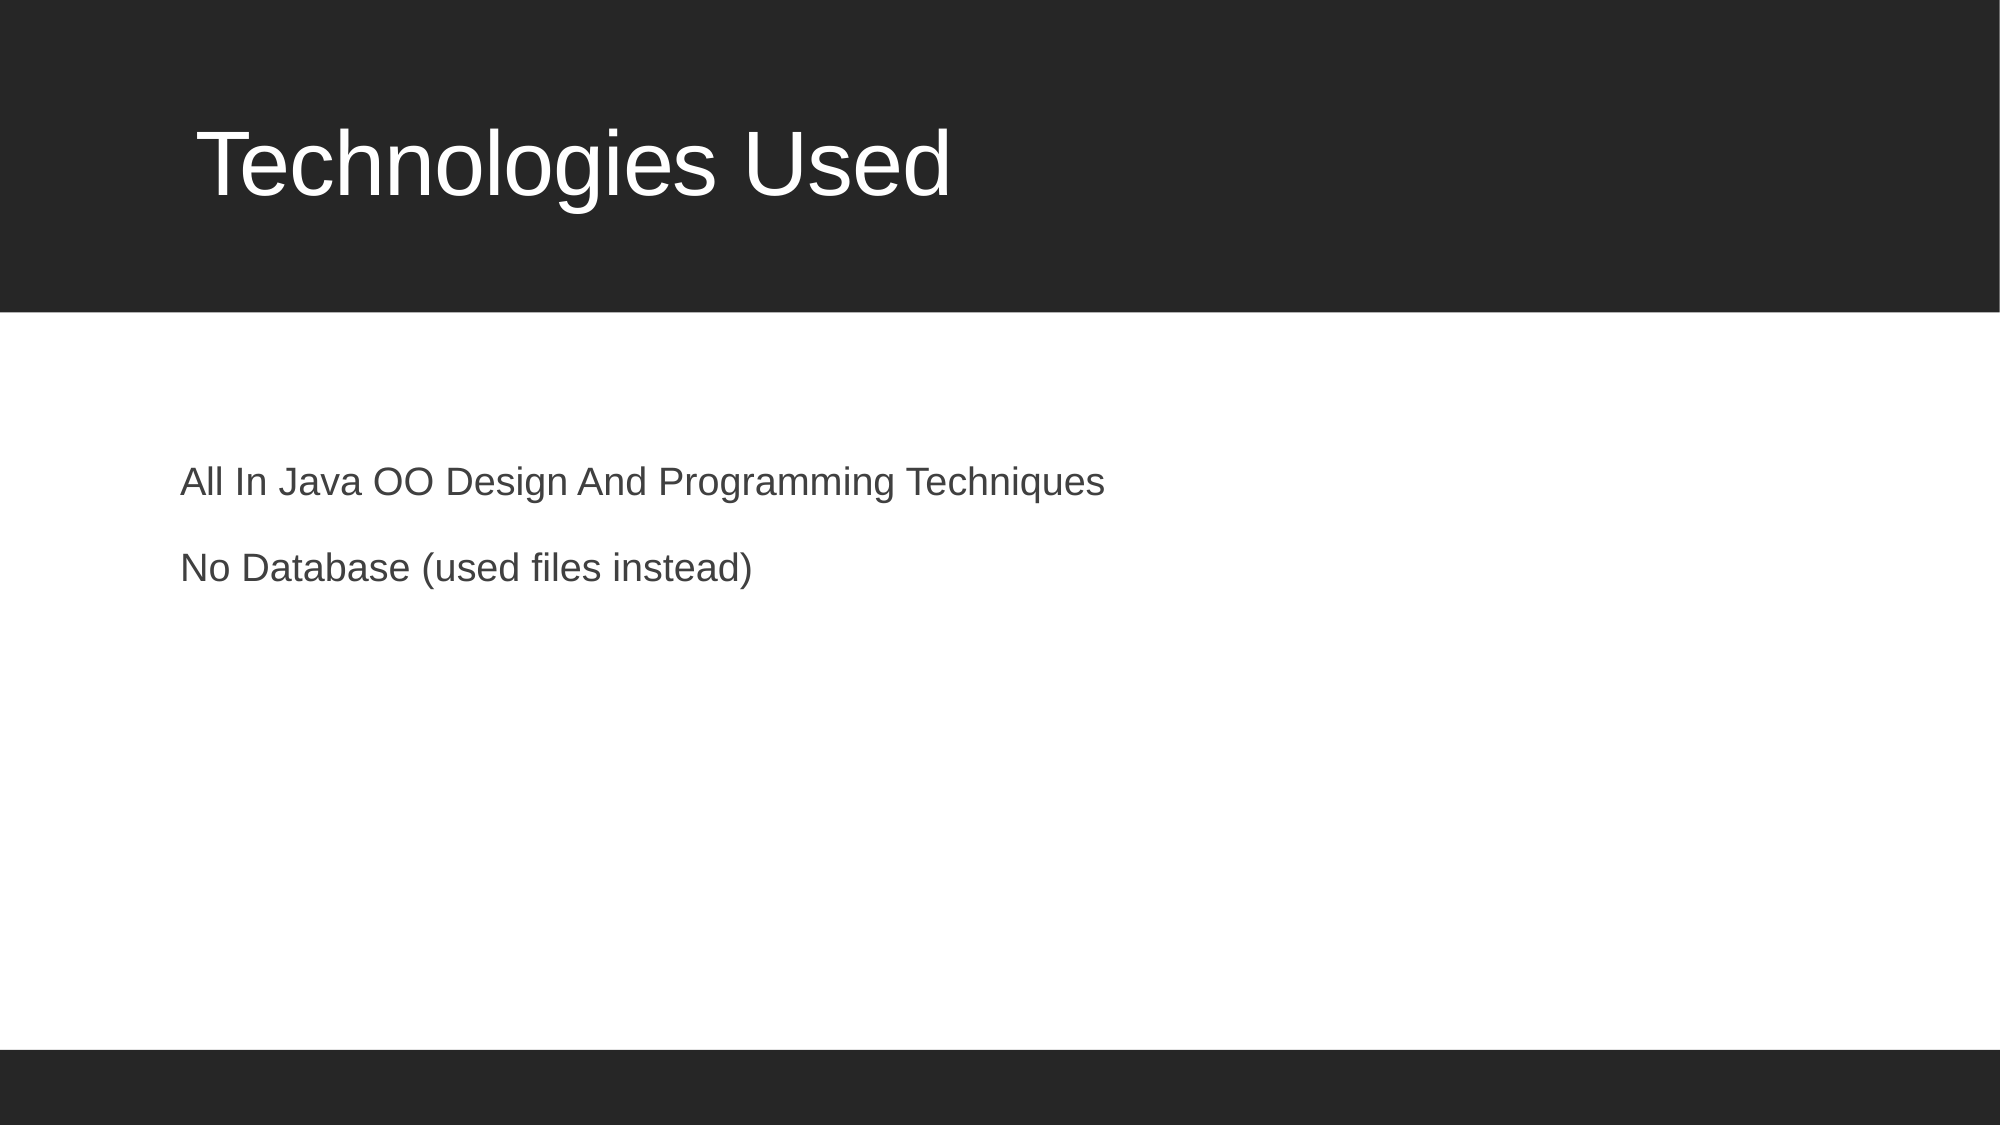

# Technologies Used
All In Java OO Design And Programming Techniques
No Database (used files instead)